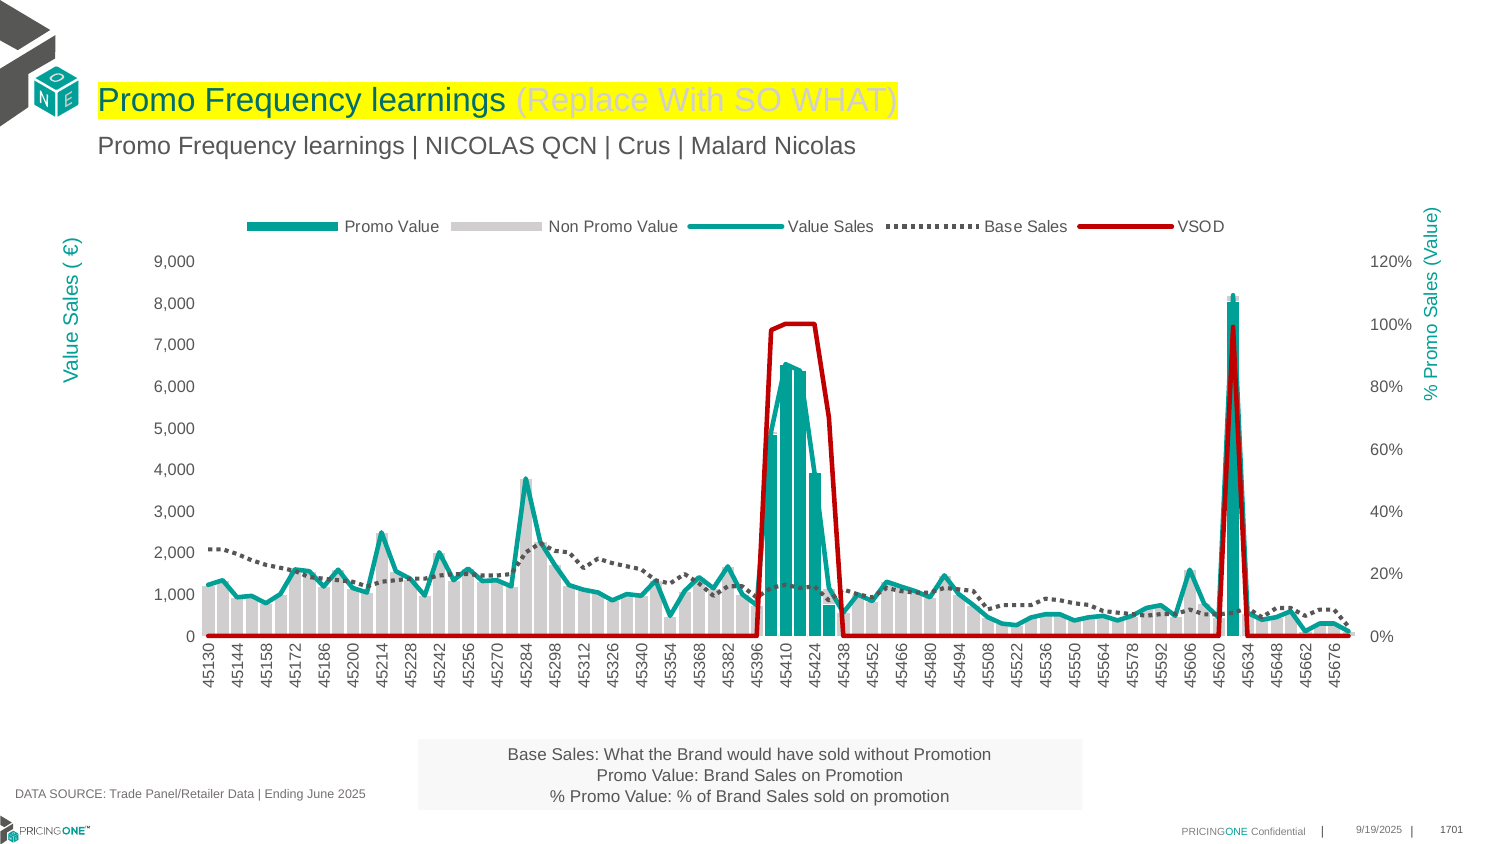

# Promo Frequency learnings (Replace With SO WHAT)
Promo Frequency learnings | NICOLAS QCN | Crus | Malard Nicolas

### Chart

| Category | Promo Value | Non Promo Value | Value Sales | Base Sales | VSOD |
|---|---|---|---|---|---|
| 45130.0 | 0.0 | 1228.0 | 1228.0 | 2080.0 | 0.0 |
| 45137.0 | 0.0 | 1339.0 | 1339.0 | 2080.0 | 0.0 |
| 45144.0 | 0.0 | 929.0 | 929.0 | 1970.0 | 0.0 |
| 45151.0 | 0.0 | 963.0 | 963.0 | 1820.0 | 0.0 |
| 45158.0 | 0.0 | 785.0 | 785.0 | 1708.0 | 0.0 |
| 45165.0 | 0.0 | 1007.0 | 1007.0 | 1636.0 | 0.0 |
| 45172.0 | 0.0 | 1598.0 | 1598.0 | 1562.0 | 0.0 |
| 45179.0 | 0.0 | 1556.0 | 1556.0 | 1412.0 | 0.0 |
| 45186.0 | 0.0 | 1188.0 | 1188.0 | 1376.0 | 0.0 |
| 45193.0 | 0.0 | 1591.0 | 1591.0 | 1338.0 | 0.0 |
| 45200.0 | 0.0 | 1152.0 | 1152.0 | 1302.0 | 0.0 |
| 45207.0 | 0.0 | 1044.0 | 1044.0 | 1190.0 | 0.0 |
| 45214.0 | 0.0 | 2487.0 | 2487.0 | 1302.0 | 0.0 |
| 45221.0 | 0.0 | 1555.0 | 1555.0 | 1338.0 | 0.0 |
| 45228.0 | 0.0 | 1371.0 | 1371.0 | 1376.0 | 0.0 |
| 45235.0 | 0.0 | 970.0 | 970.0 | 1376.0 | 0.0 |
| 45242.0 | 0.0 | 2010.0 | 2010.0 | 1450.0 | 0.0 |
| 45249.0 | 0.0 | 1338.0 | 1338.0 | 1486.0 | 0.0 |
| 45256.0 | 0.0 | 1618.0 | 1618.0 | 1486.0 | 0.0 |
| 45263.0 | 0.0 | 1319.0 | 1319.0 | 1450.0 | 0.0 |
| 45270.0 | 0.0 | 1338.0 | 1338.0 | 1450.0 | 0.0 |
| 45277.0 | 0.0 | 1190.0 | 1190.0 | 1488.0 | 0.0 |
| 45284.0 | 0.0 | 3785.0 | 3785.0 | 2006.0 | 0.0 |
| 45291.0 | 0.0 | 2265.0 | 2265.0 | 2228.0 | 0.0 |
| 45298.0 | 0.0 | 1710.0 | 1710.0 | 2044.0 | 0.0 |
| 45305.0 | 0.0 | 1221.0 | 1221.0 | 2006.0 | 0.0 |
| 45312.0 | 0.0 | 1110.0 | 1110.0 | 1630.0 | 0.0 |
| 45319.0 | 0.0 | 1045.0 | 1045.0 | 1858.0 | 0.0 |
| 45326.0 | 0.0 | 855.0 | 855.0 | 1748.0 | 0.0 |
| 45333.0 | 0.0 | 1005.0 | 1005.0 | 1674.0 | 0.0 |
| 45340.0 | 0.0 | 966.0 | 966.0 | 1600.0 | 0.0 |
| 45347.0 | 0.0 | 1331.0 | 1331.0 | 1334.0 | 0.0 |
| 45354.0 | 0.0 | 481.0 | 481.0 | 1260.0 | 0.0 |
| 45361.0 | 0.0 | 1077.0 | 1077.0 | 1488.0 | 0.0 |
| 45368.0 | 0.0 | 1411.0 | 1411.0 | 1264.0 | 0.0 |
| 45375.0 | 0.0 | 1145.0 | 1145.0 | 964.0 | 0.0 |
| 45382.0 | 0.0 | 1670.0 | 1670.0 | 1192.0 | 0.0 |
| 45389.0 | 0.0 | 1001.0 | 1001.0 | 1192.0 | 0.0 |
| 45396.0 | 0.0 | 740.0 | 740.0 | 926.0 | 0.0 |
| 45403.0 | 4838.0 | 78.0 | 4916.0 | 1154.0 | 0.98 |
| 45410.0 | 6530.0 | 0.0 | 6530.0 | 1228.0 | 1.0 |
| 45417.0 | 6372.0 | 0.0 | 6372.0 | 1152.0 | 1.0 |
| 45424.0 | 3934.0 | 0.0 | 3934.0 | 1190.0 | 1.0 |
| 45431.0 | 750.0 | 407.0 | 1157.0 | 852.0 | 0.7 |
| 45438.0 | 0.0 | 559.0 | 559.0 | 1116.0 | 0.0 |
| 45445.0 | 0.0 | 997.0 | 997.0 | 1000.0 | 0.0 |
| 45452.0 | 0.0 | 837.0 | 837.0 | 926.0 | 0.0 |
| 45459.0 | 0.0 | 1303.0 | 1303.0 | 1154.0 | 0.0 |
| 45466.0 | 0.0 | 1186.0 | 1186.0 | 1078.0 | 0.0 |
| 45473.0 | 0.0 | 1075.0 | 1075.0 | 1040.0 | 0.0 |
| 45480.0 | 0.0 | 929.0 | 929.0 | 1040.0 | 0.0 |
| 45487.0 | 0.0 | 1455.0 | 1455.0 | 1154.0 | 0.0 |
| 45494.0 | 0.0 | 1004.0 | 1004.0 | 1118.0 | 0.0 |
| 45501.0 | 0.0 | 744.0 | 744.0 | 1080.0 | 0.0 |
| 45508.0 | 0.0 | 452.0 | 452.0 | 636.0 | 0.0 |
| 45515.0 | 0.0 | 296.0 | 296.0 | 740.0 | 0.0 |
| 45522.0 | 0.0 | 259.0 | 259.0 | 740.0 | 0.0 |
| 45529.0 | 0.0 | 444.0 | 444.0 | 740.0 | 0.0 |
| 45536.0 | 0.0 | 522.0 | 522.0 | 894.0 | 0.0 |
| 45543.0 | 0.0 | 521.0 | 521.0 | 858.0 | 0.0 |
| 45550.0 | 0.0 | 372.0 | 372.0 | 784.0 | 0.0 |
| 45557.0 | 0.0 | 448.0 | 448.0 | 746.0 | 0.0 |
| 45564.0 | 0.0 | 482.0 | 482.0 | 598.0 | 0.0 |
| 45571.0 | 0.0 | 372.0 | 372.0 | 560.0 | 0.0 |
| 45578.0 | 0.0 | 483.0 | 483.0 | 524.0 | 0.0 |
| 45585.0 | 0.0 | 672.0 | 672.0 | 486.0 | 0.0 |
| 45592.0 | 0.0 | 739.0 | 739.0 | 524.0 | 0.0 |
| 45599.0 | 0.0 | 485.0 | 485.0 | 524.0 | 0.0 |
| 45606.0 | 0.0 | 1591.0 | 1591.0 | 634.0 | 0.0 |
| 45613.0 | 0.0 | 776.0 | 776.0 | 518.0 | 0.0 |
| 45620.0 | 0.0 | 444.0 | 444.0 | 518.0 | 0.0 |
| 45627.0 | 8048.0 | 138.0 | 8186.0 | 556.0 | 0.99 |
| 45634.0 | 0.0 | 556.0 | 556.0 | 670.0 | 0.0 |
| 45641.0 | 0.0 | 389.0 | 389.0 | 448.0 | 0.0 |
| 45648.0 | 0.0 | 450.0 | 450.0 | 670.0 | 0.0 |
| 45655.0 | 0.0 | 594.0 | 594.0 | 670.0 | 0.0 |
| 45662.0 | 0.0 | 111.0 | 111.0 | 482.0 | 0.0 |
| 45669.0 | 0.0 | 298.0 | 298.0 | 634.0 | 0.0 |
| 45676.0 | 0.0 | 298.0 | 298.0 | 634.0 | 0.0 |
| 45683.0 | 0.0 | 111.0 | 111.0 | 222.0 | 0.0 |
% Promo Sales (Value)
Value Sales ( €)
Base Sales: What the Brand would have sold without Promotion
Promo Value: Brand Sales on Promotion
% Promo Value: % of Brand Sales sold on promotion
DATA SOURCE: Trade Panel/Retailer Data | Ending June 2025

9/19/2025
1701